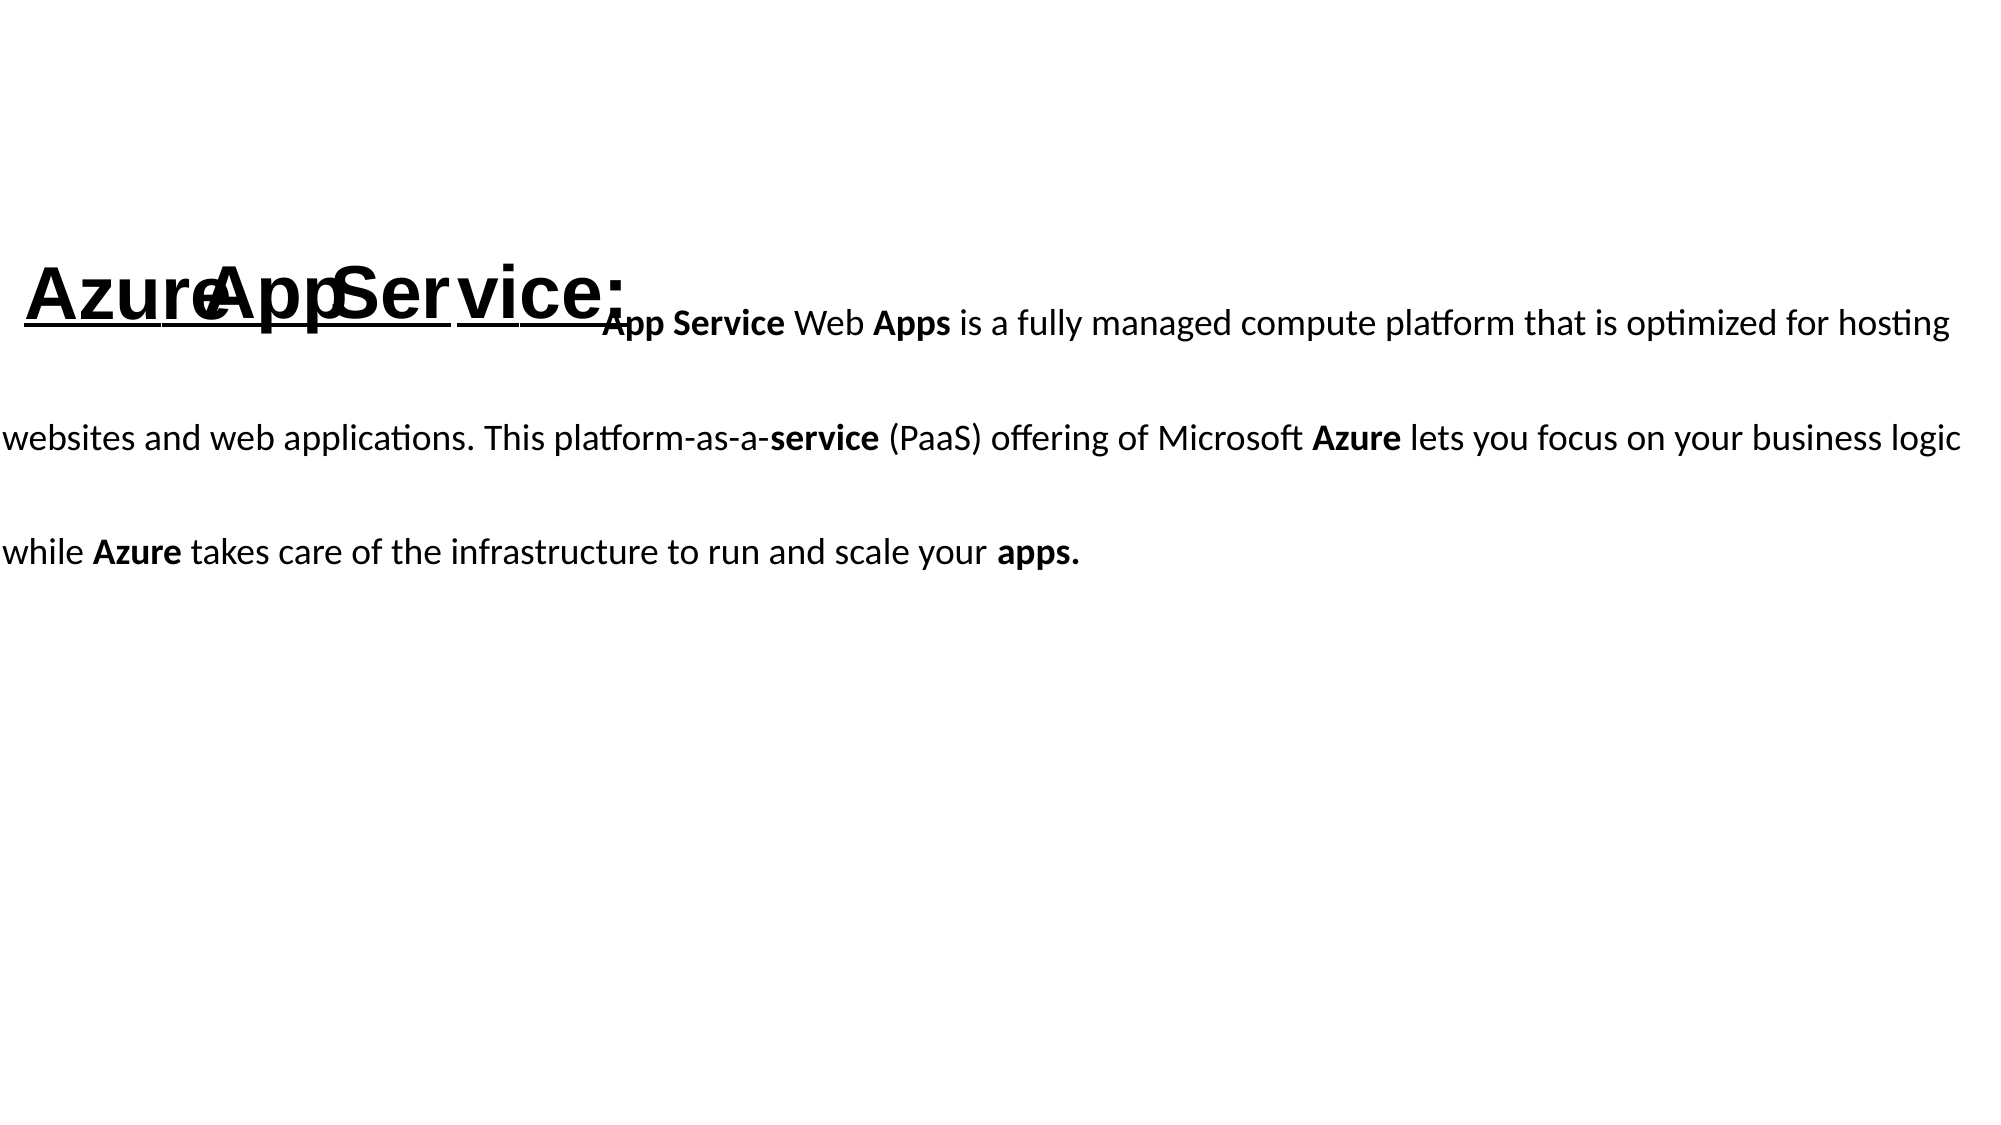

App Service Web Apps is a fully managed compute platform that is optimized for hosting websites and web applications. This platform-as-a-service (PaaS) offering of Microsoft Azure lets you focus on your business logic while Azure takes care of the infrastructure to run and scale your apps.

Service:
App
Azure